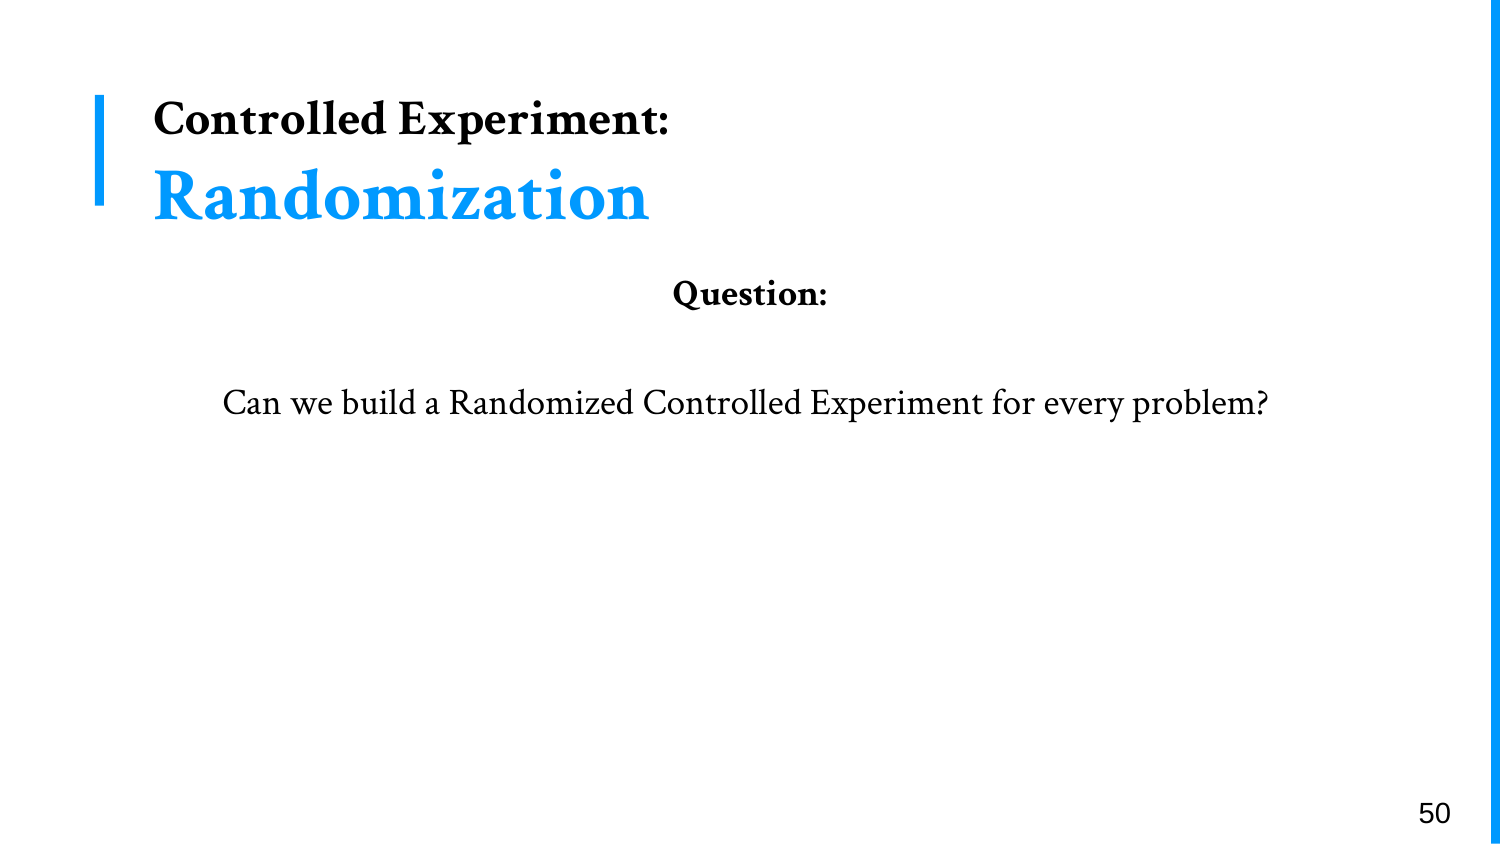

# Controlled Experiment:
Randomization

Question:

Can we build a Randomized Controlled Experiment for every problem?
50